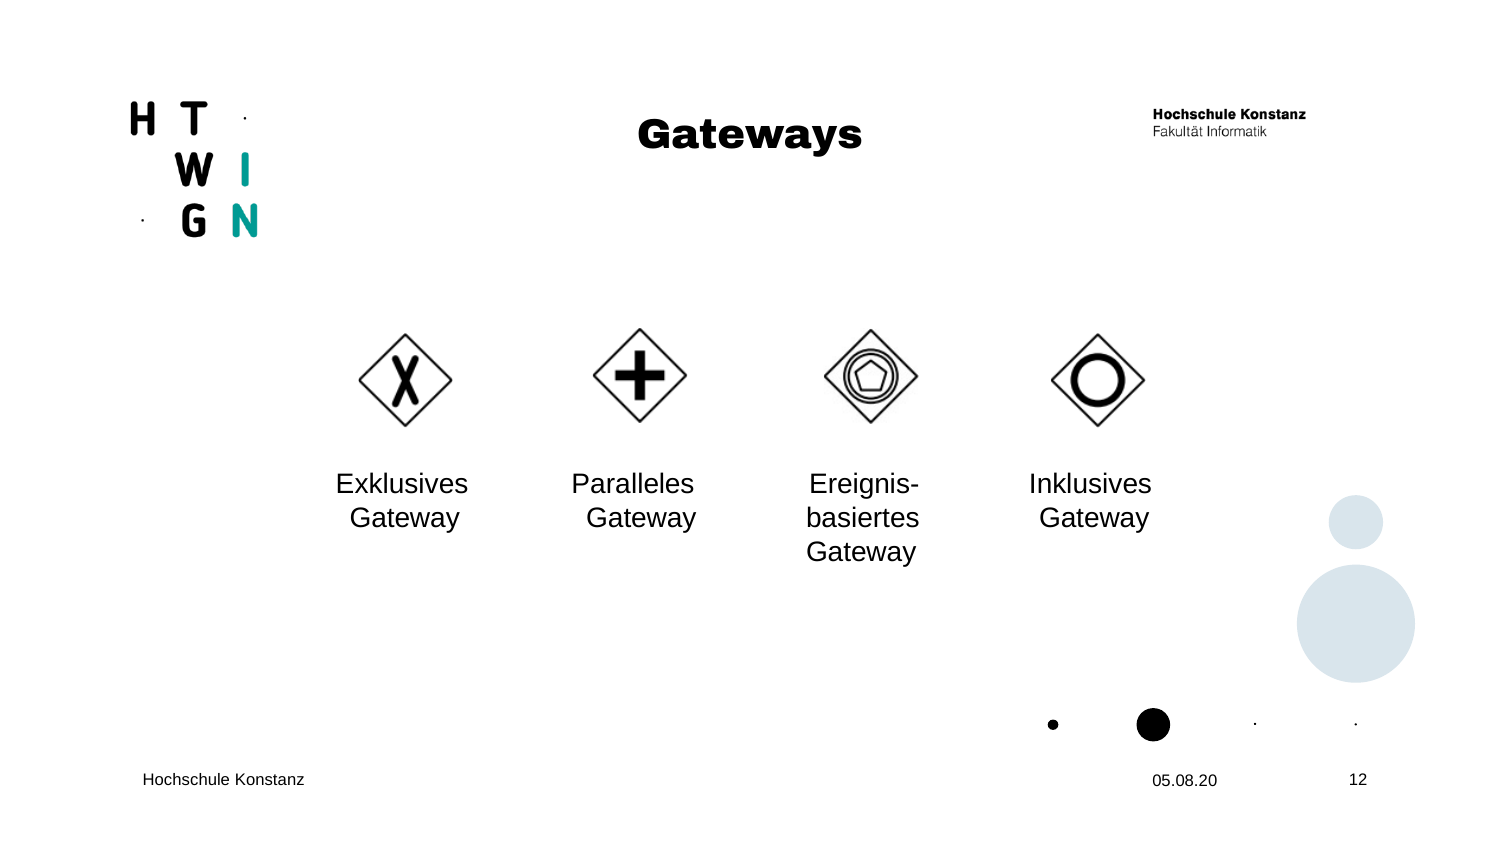

Gateways

Exklusives  Gateway
Paralleles  Gateway
Ereignis-  basiertes  Gateway
Inklusives  Gateway